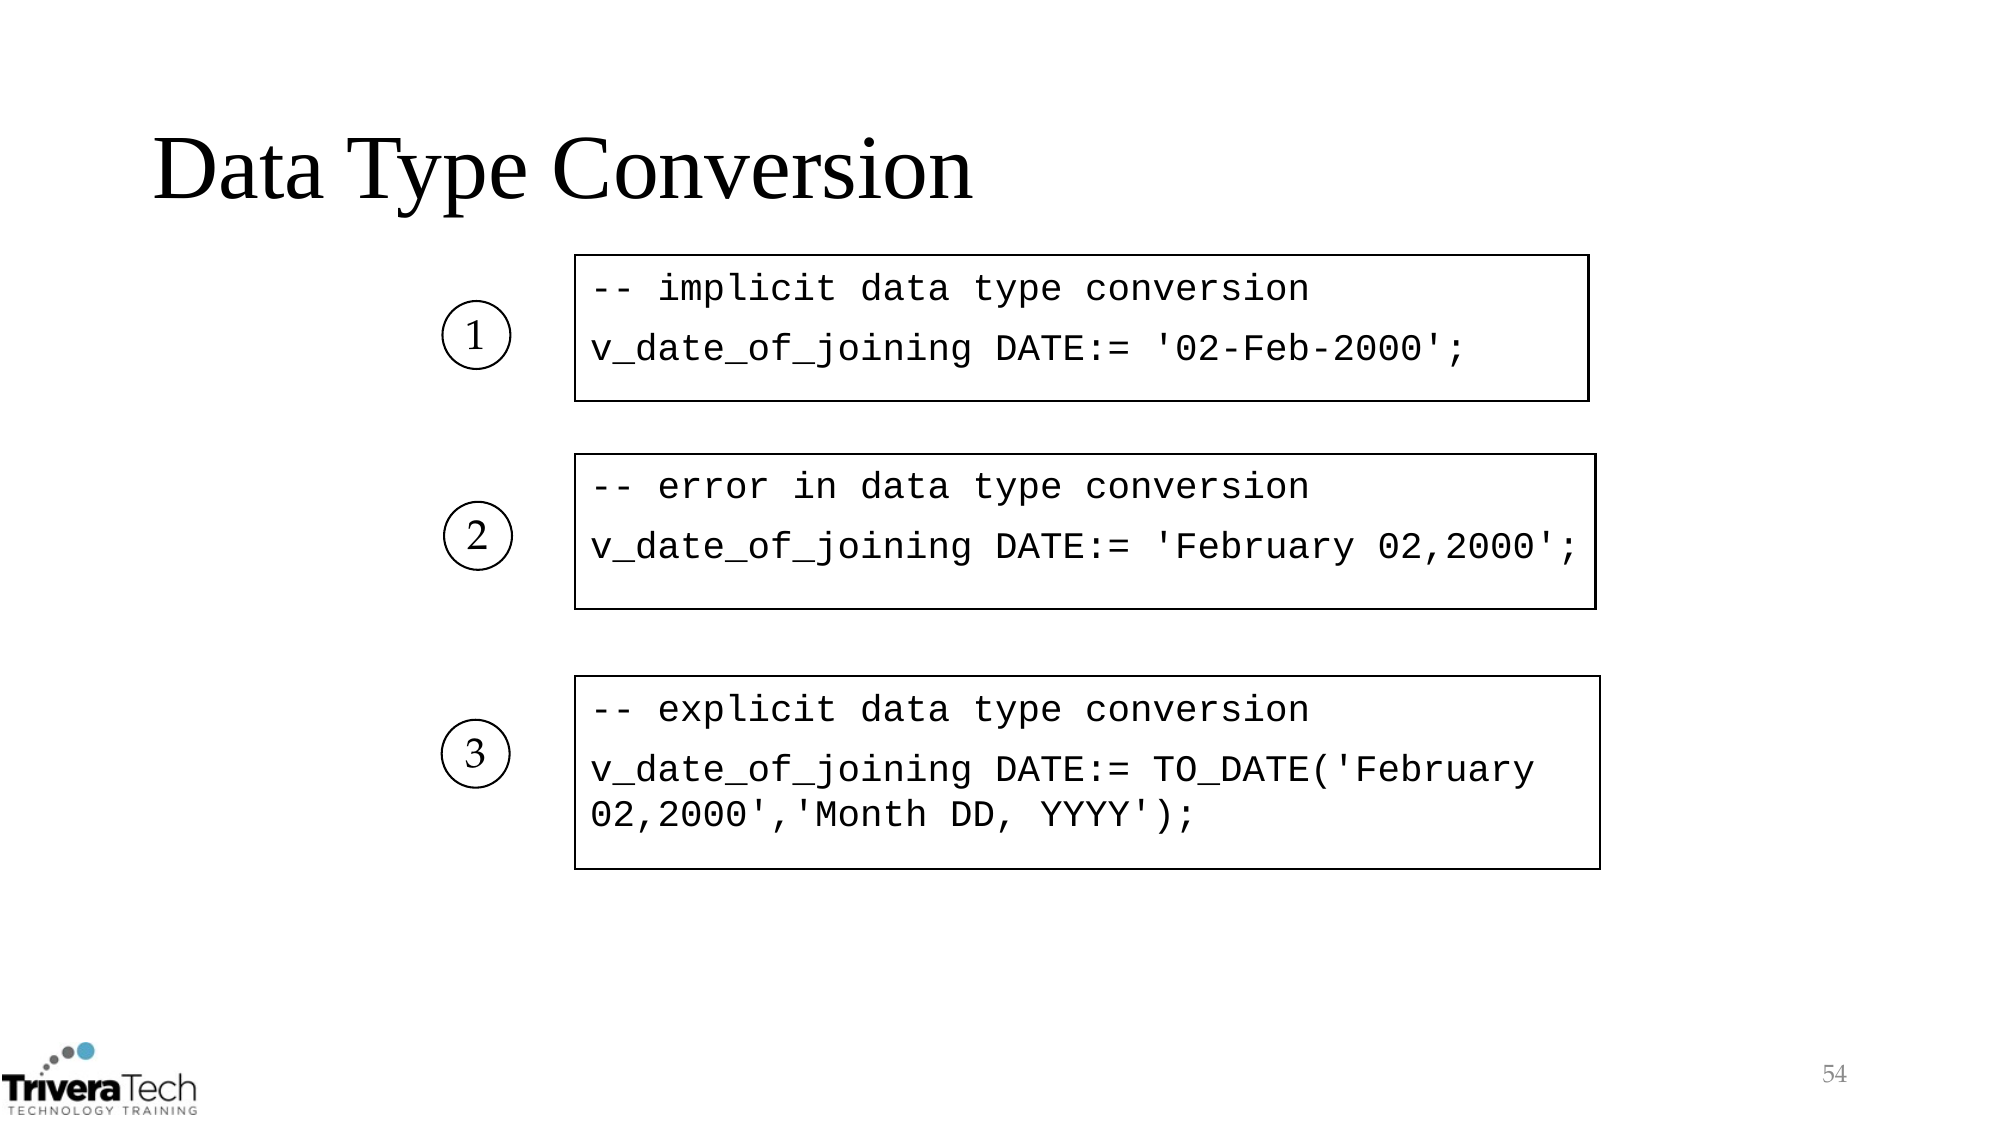

# Data Type Conversion
-- implicit data type conversion
v_date_of_joining DATE:= '02-Feb-2000';
1
-- error in data type conversion
v_date_of_joining DATE:= 'February 02,2000';
2
-- explicit data type conversion
v_date_of_joining DATE:= TO_DATE('February 02,2000','Month DD, YYYY');
3

54